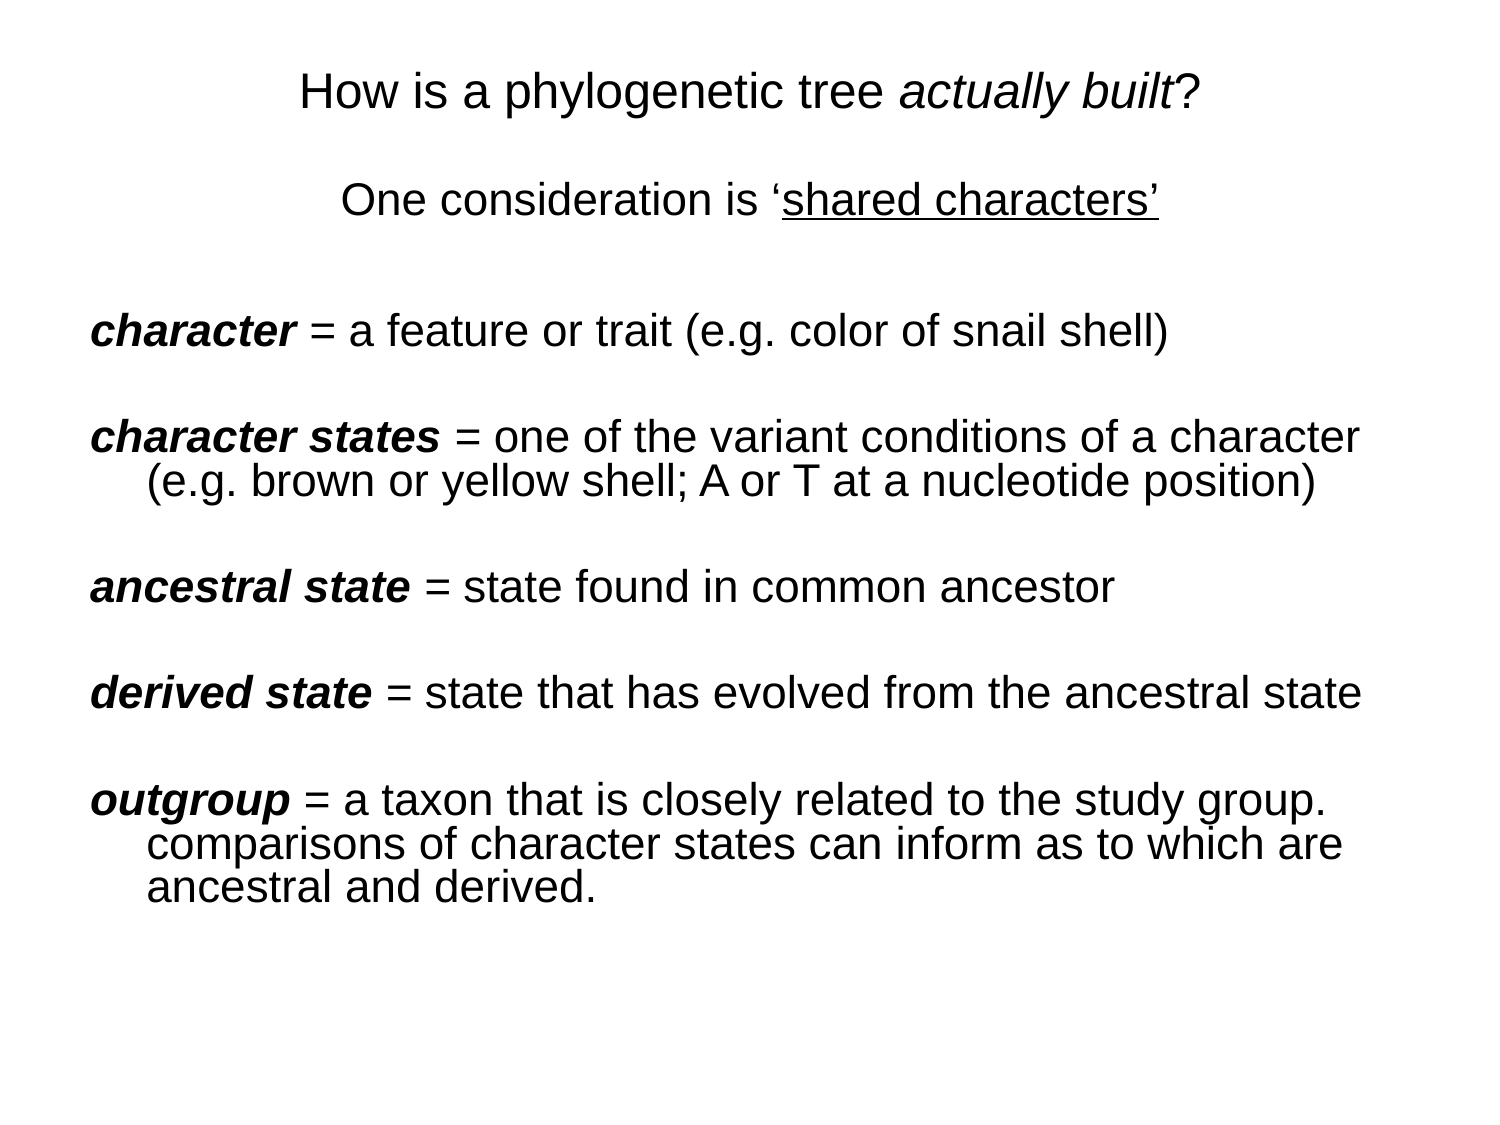

How is a phylogenetic tree actually built?

One consideration is ‘shared characters’

character = a feature or trait (e.g. color of snail shell)

character states = one of the variant conditions of a character (e.g. brown or yellow shell; A or T at a nucleotide position)

ancestral state = state found in common ancestor

derived state = state that has evolved from the ancestral state

outgroup = a taxon that is closely related to the study group.  comparisons of character states can inform as to which are ancestral and derived.